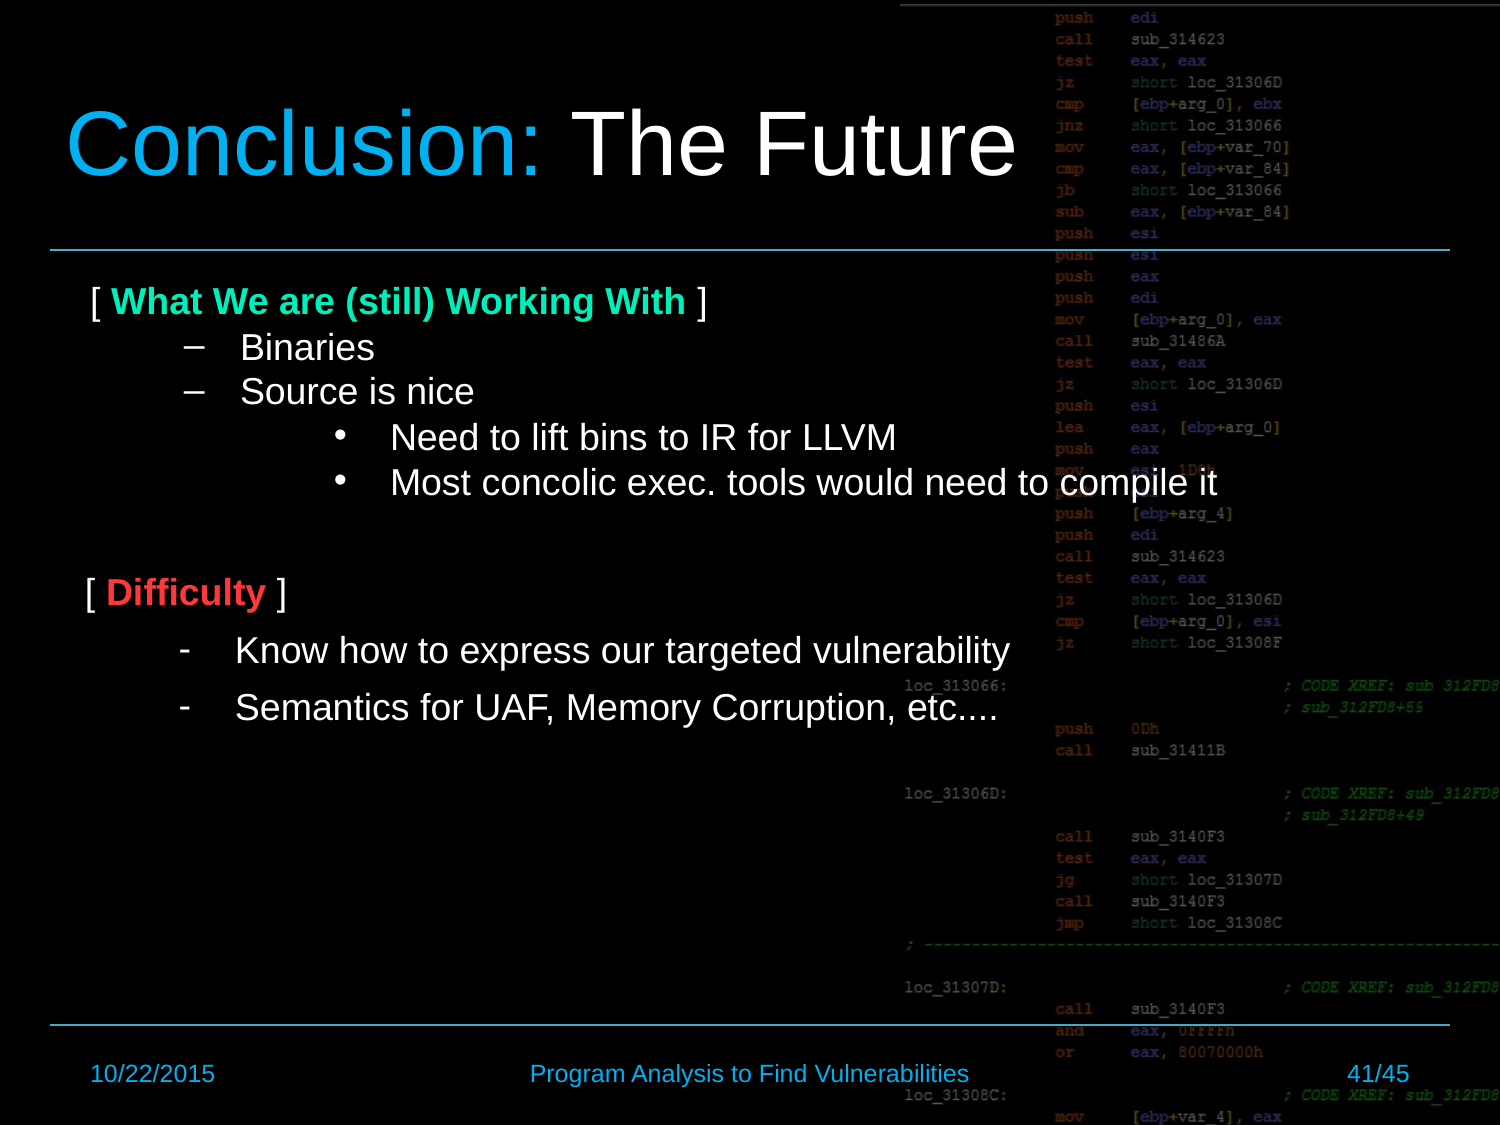

#
Conclusion: The Future
[ What We are (still) Working With ]
Binaries
Source is nice
Need to lift bins to IR for LLVM
Most concolic exec. tools would need to compile it

[ Difficulty ]
Know how to express our targeted vulnerability
Semantics for UAF, Memory Corruption, etc....

10/22/2015
Program Analysis to Find Vulnerabilities
41/45